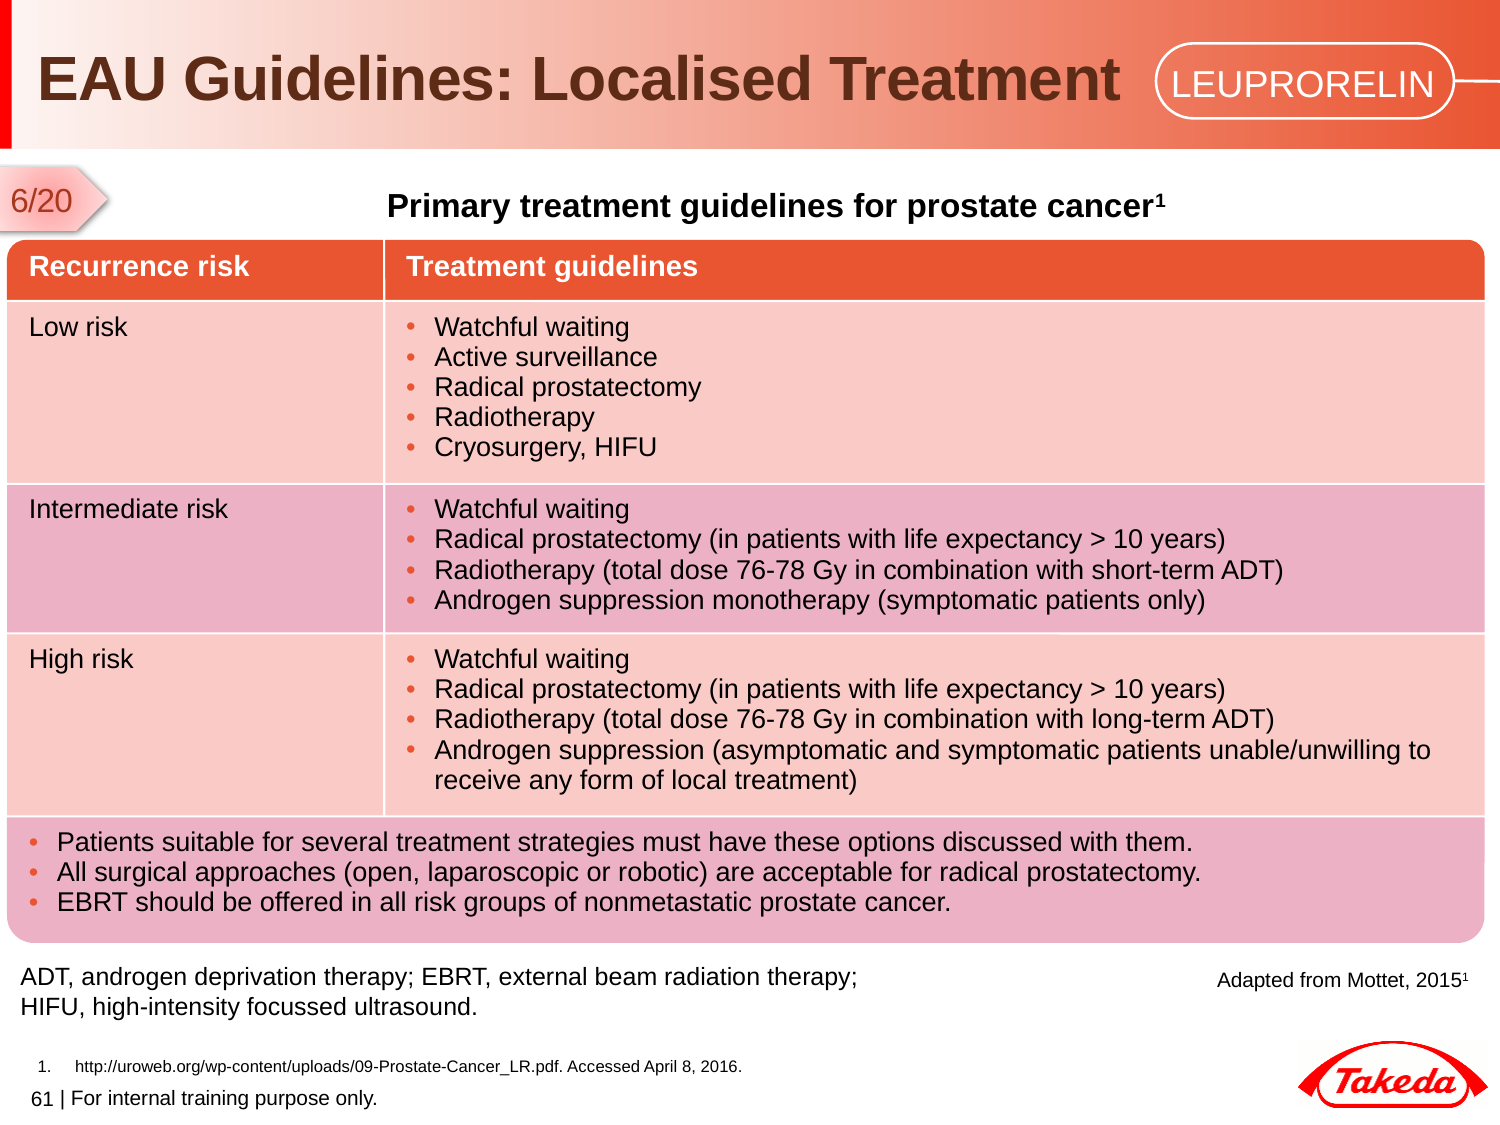

# EAU Guidelines: Localised Treatment

6/20
Primary treatment guidelines for prostate cancer1

| Recurrence risk | Treatment guidelines |
| --- | --- |
| Low risk | Watchful waiting Active surveillance Radical prostatectomy Radiotherapy Cryosurgery, HIFU |
| Intermediate risk | Watchful waiting Radical prostatectomy (in patients with life expectancy > 10 years) Radiotherapy (total dose 76-78 Gy in combination with short-term ADT) Androgen suppression monotherapy (symptomatic patients only) |
| High risk | Watchful waiting Radical prostatectomy (in patients with life expectancy > 10 years) Radiotherapy (total dose 76-78 Gy in combination with long-term ADT) Androgen suppression (asymptomatic and symptomatic patients unable/unwilling to receive any form of local treatment) |
| Patients suitable for several treatment strategies must have these options discussed with them. All surgical approaches (open, laparoscopic or robotic) are acceptable for radical prostatectomy. EBRT should be offered in all risk groups of nonmetastatic prostate cancer. |  |
ADT, androgen deprivation therapy; EBRT, external beam radiation therapy; HIFU, high-intensity focussed ultrasound.
Adapted from Mottet, 20151
http://uroweb.org/wp-content/uploads/09-Prostate-Cancer_LR.pdf. Accessed April 8, 2016.